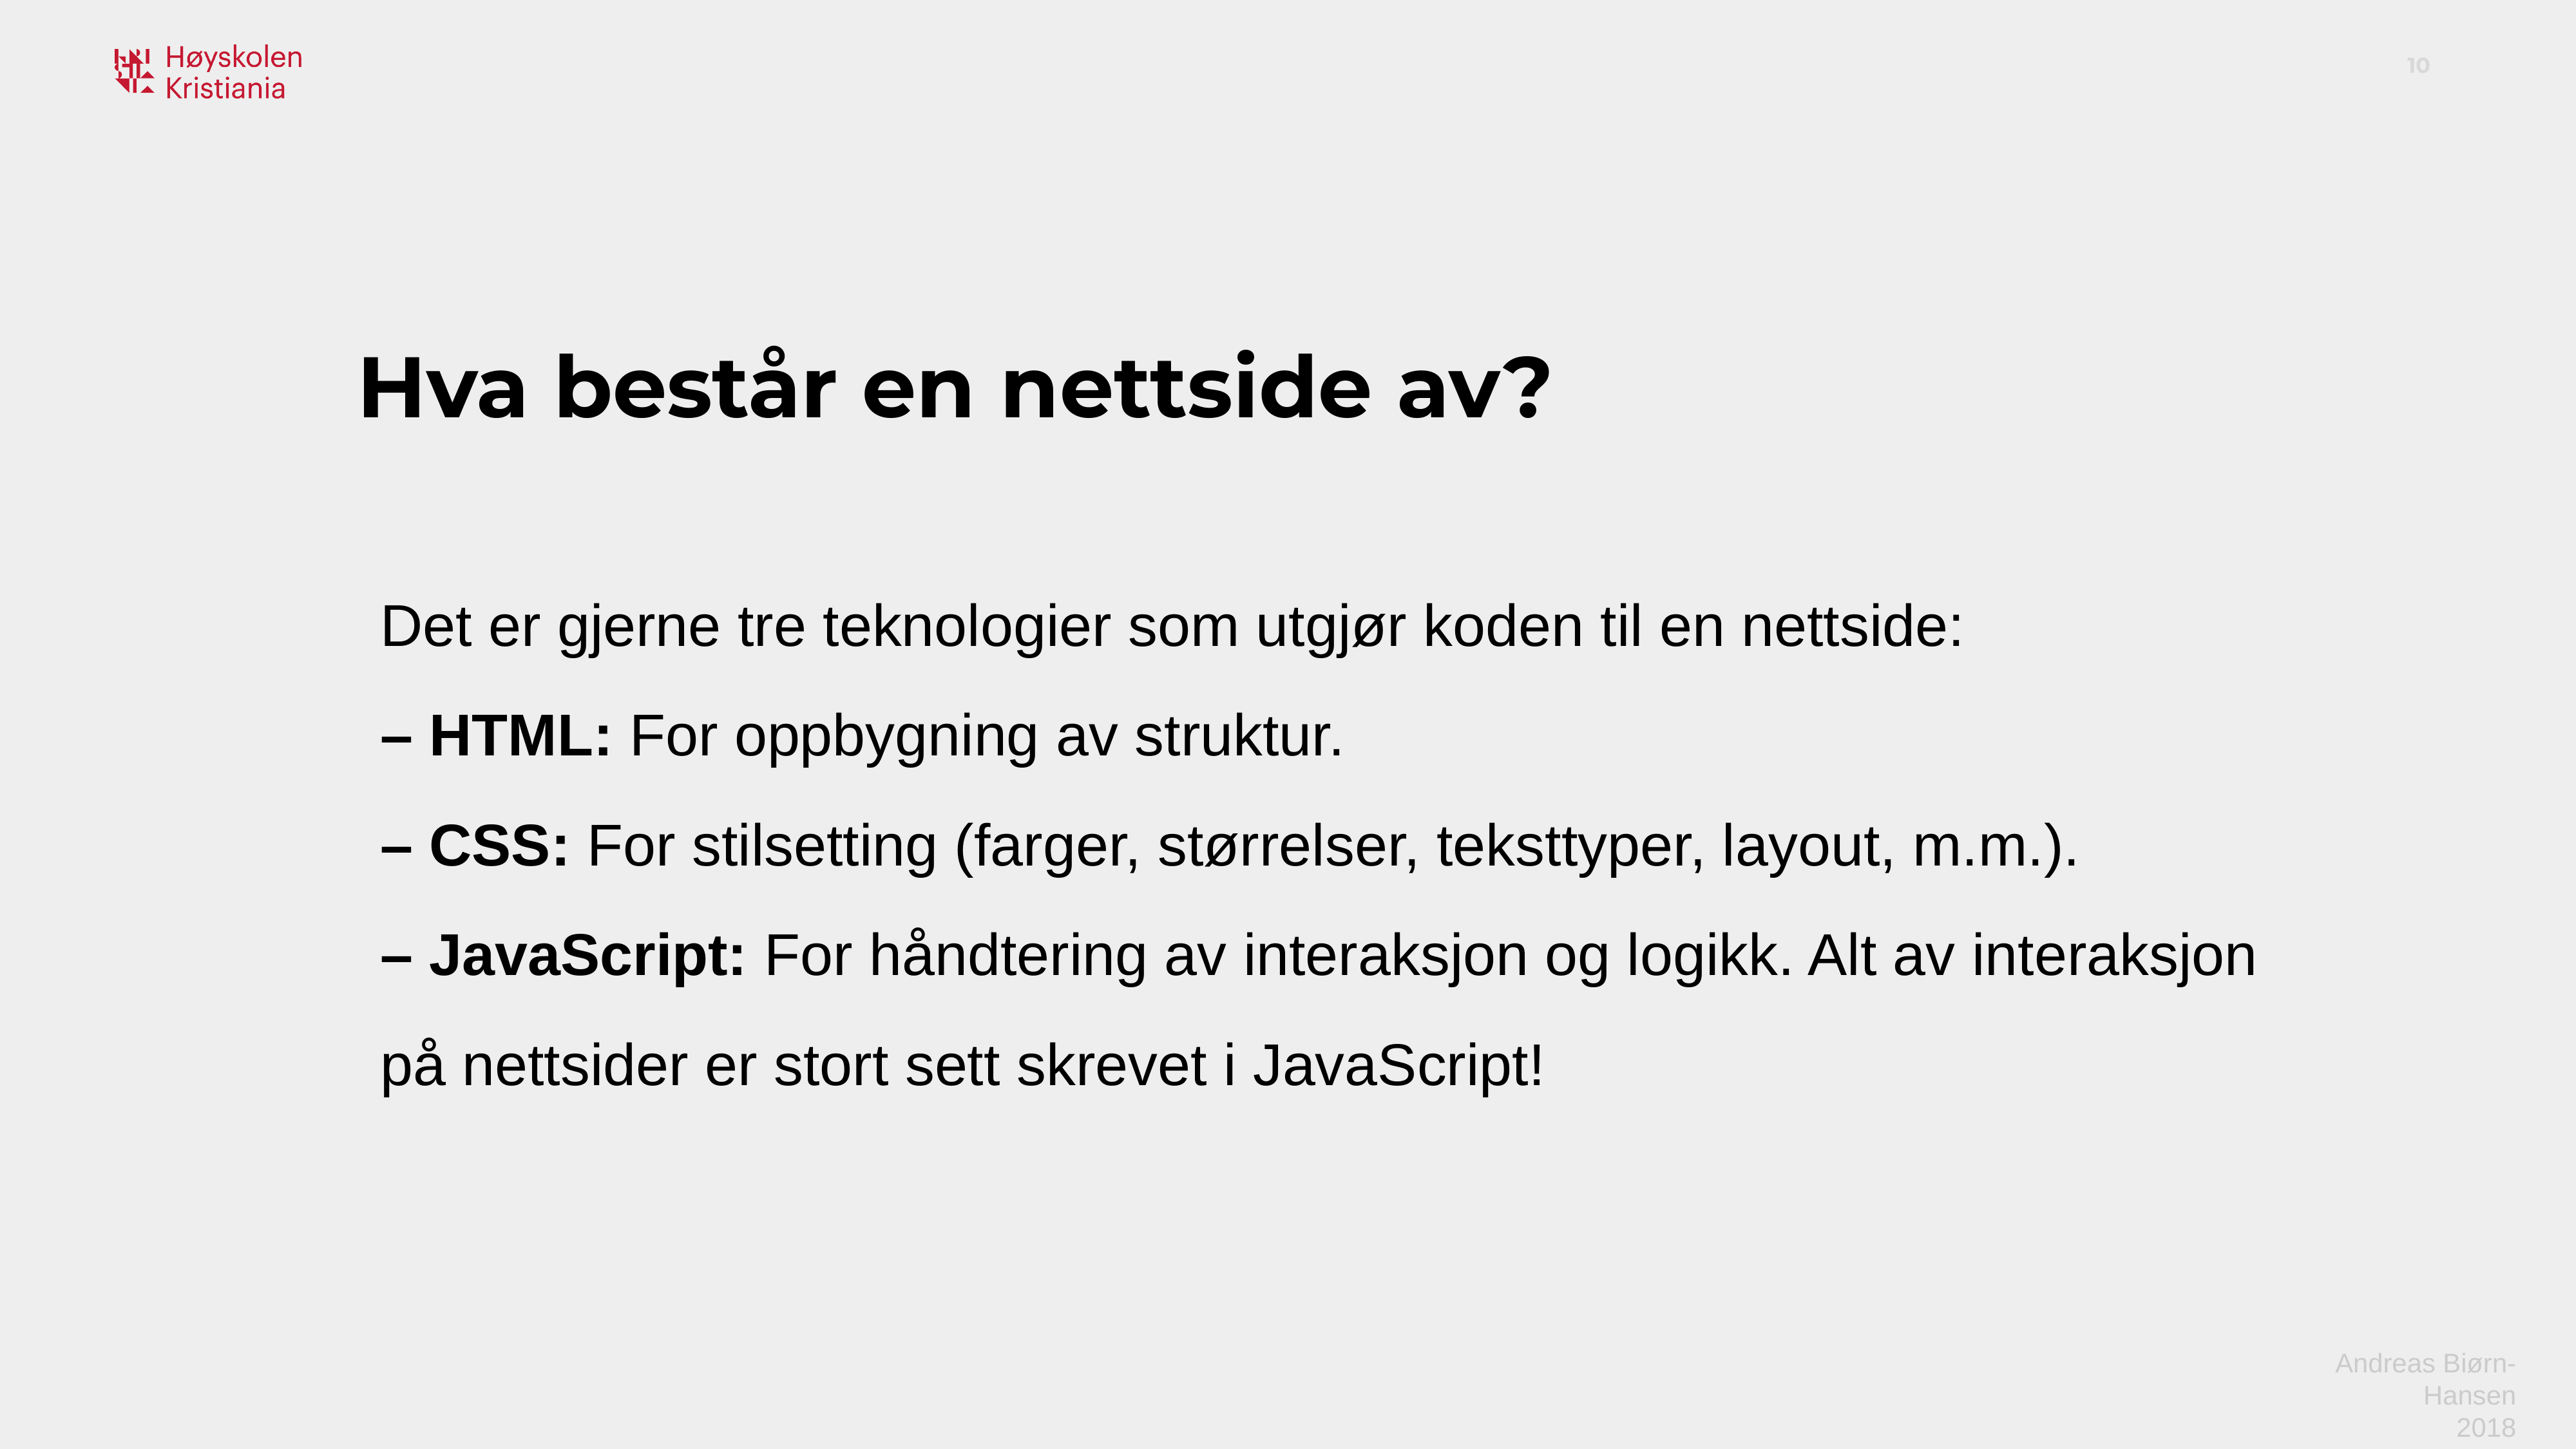

Hva består en nettside av?

Det er gjerne tre teknologier som utgjør koden til en nettside:
– HTML: For oppbygning av struktur.
– CSS: For stilsetting (farger, størrelser, teksttyper, layout, m.m.).
– JavaScript: For håndtering av interaksjon og logikk. Alt av interaksjon på nettsider er stort sett skrevet i JavaScript!